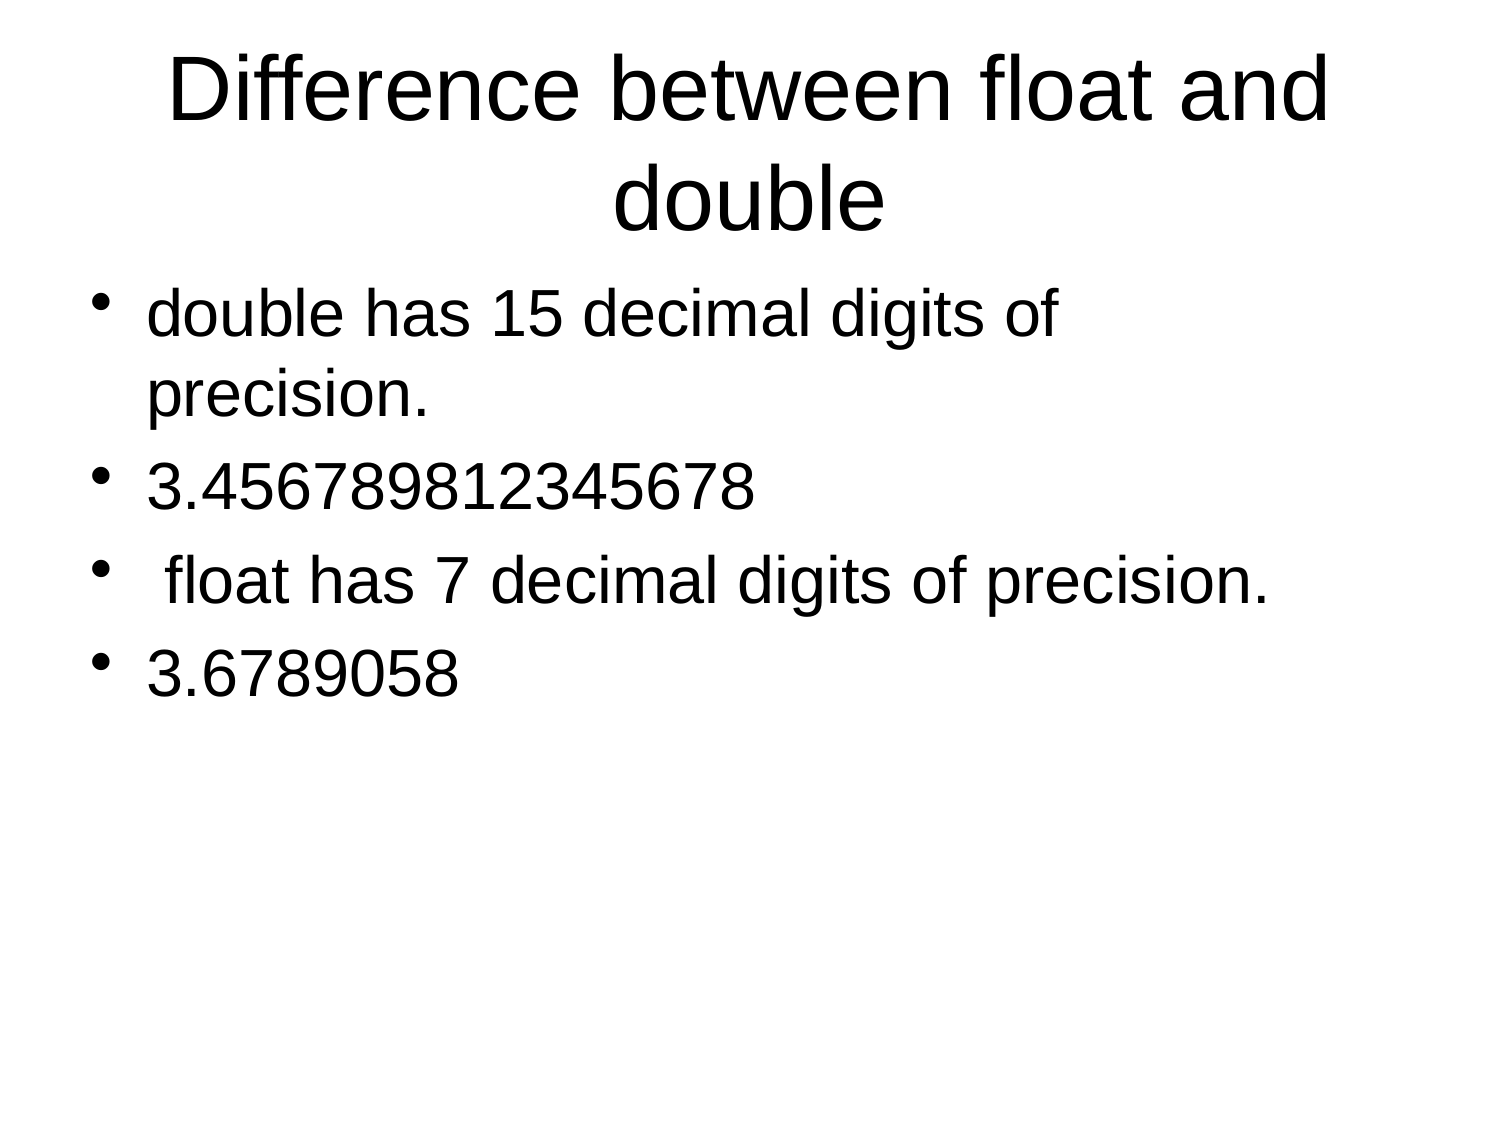

# Difference between float and double
double has 15 decimal digits of precision.
3.456789812345678
 float has 7 decimal digits of precision.
3.6789058